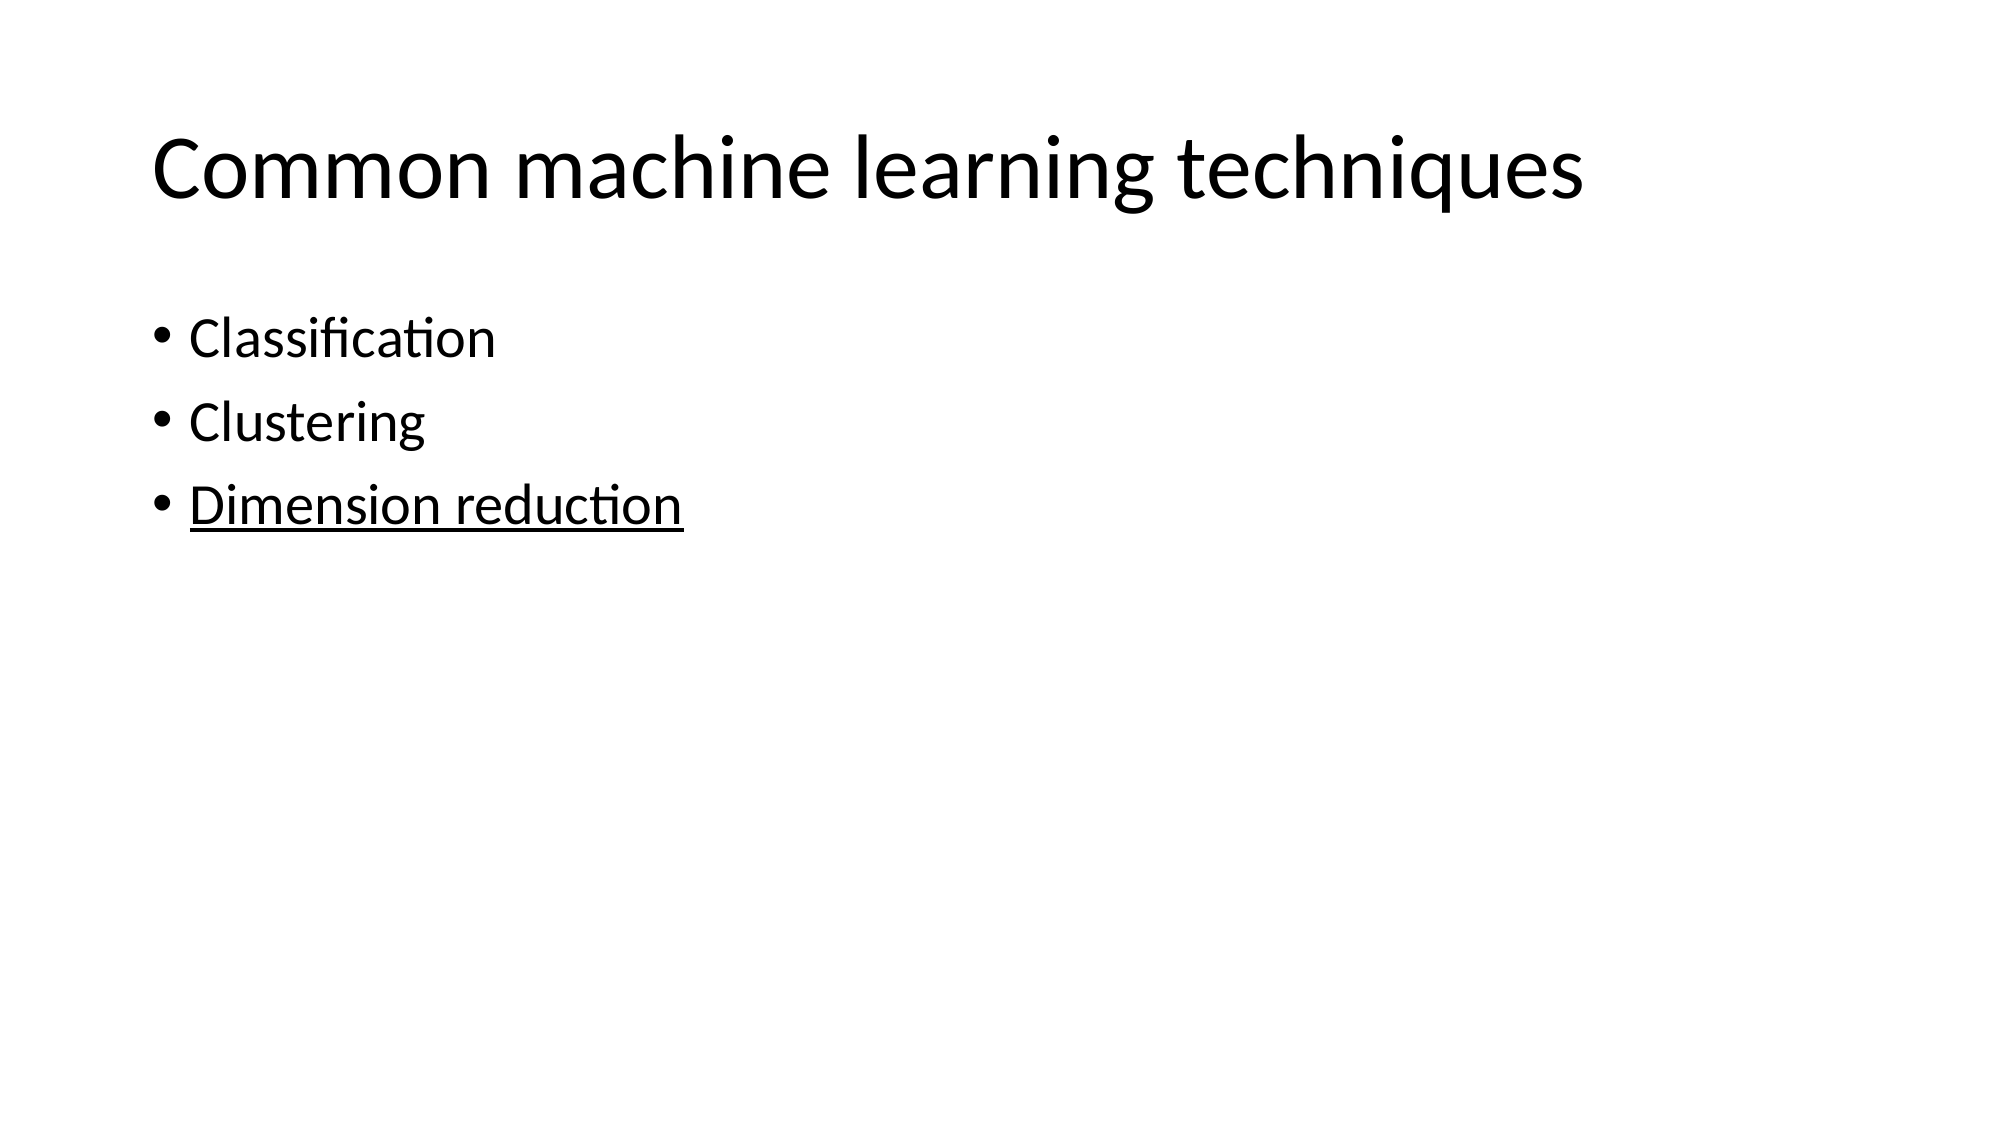

# Common machine learning techniques
Classification
Clustering
Dimension reduction